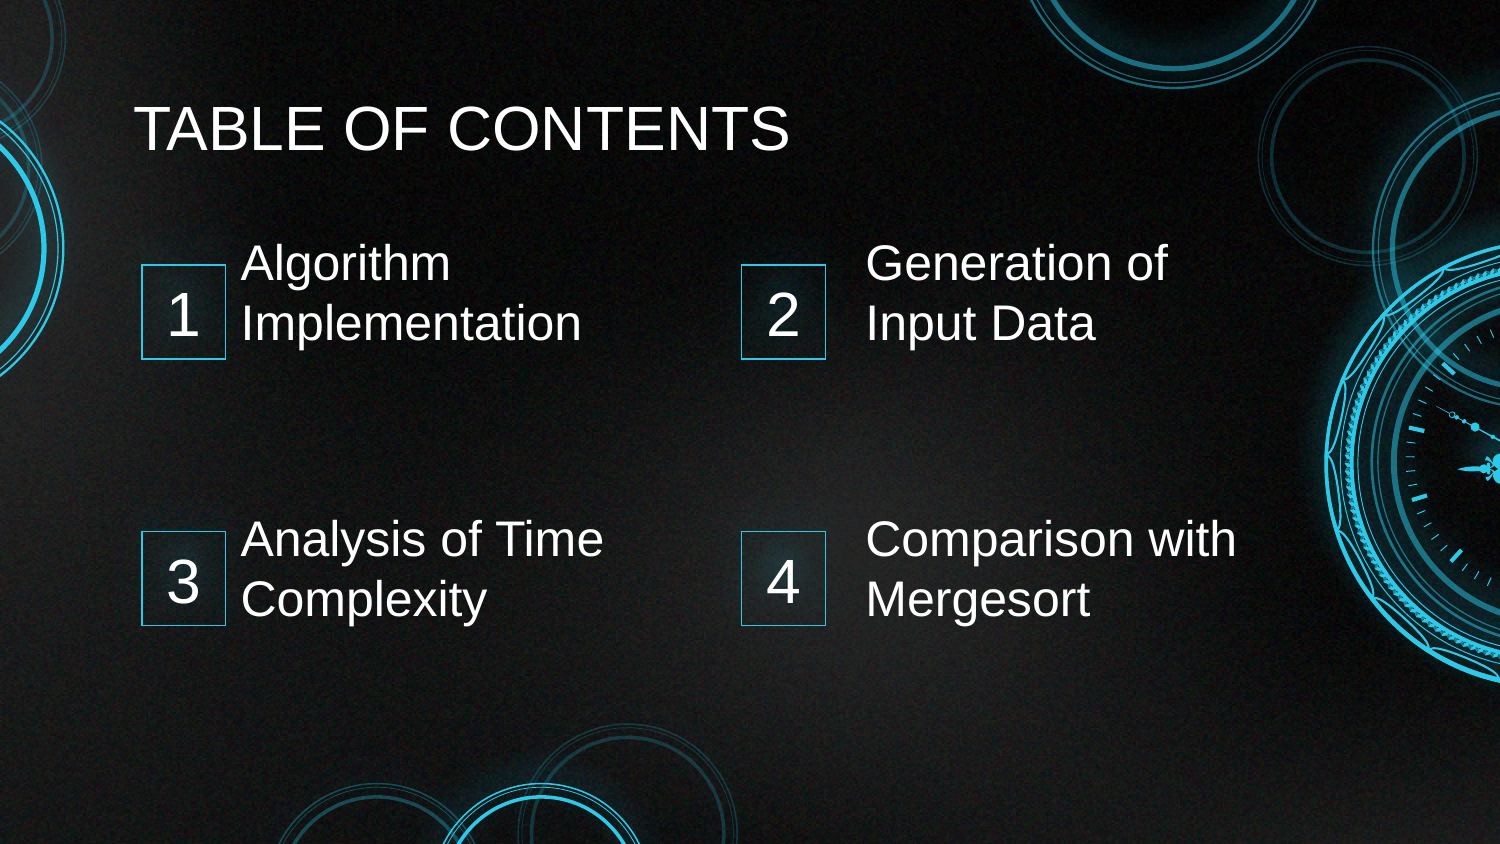

# TABLE OF CONTENTS
Algorithm
Implementation
Generation of Input Data
1
2
Analysis of Time Complexity
Comparison with Mergesort
3
4